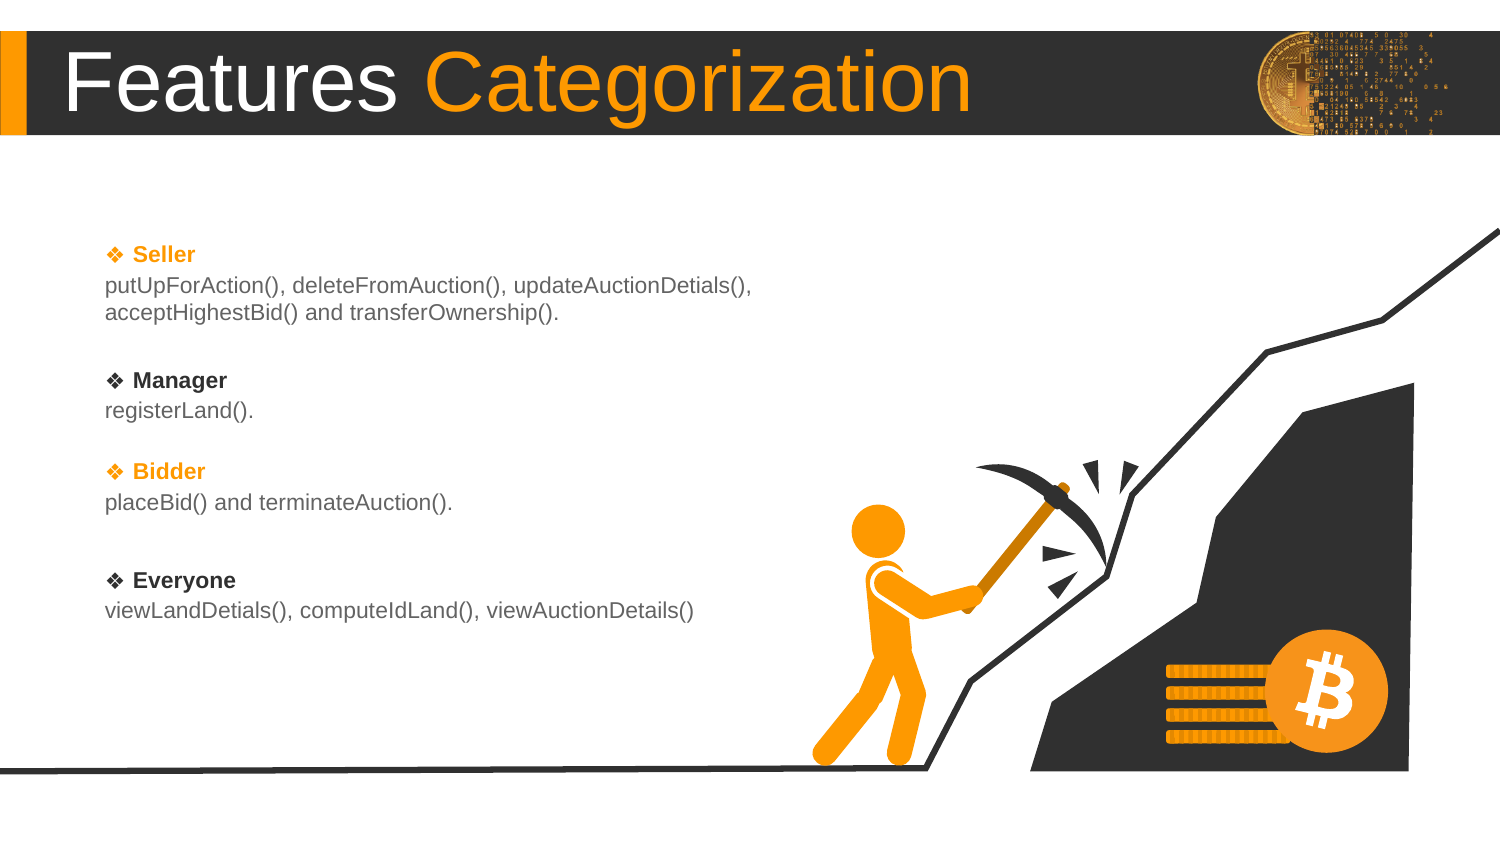

Features Categorization

Seller
putUpForAction(), deleteFromAuction(), updateAuctionDetials(), acceptHighestBid() and transferOwnership().

Manager
registerLand().

Bidder
placeBid() and terminateAuction().

Everyone
viewLandDetials(), computeIdLand(), viewAuctionDetails()